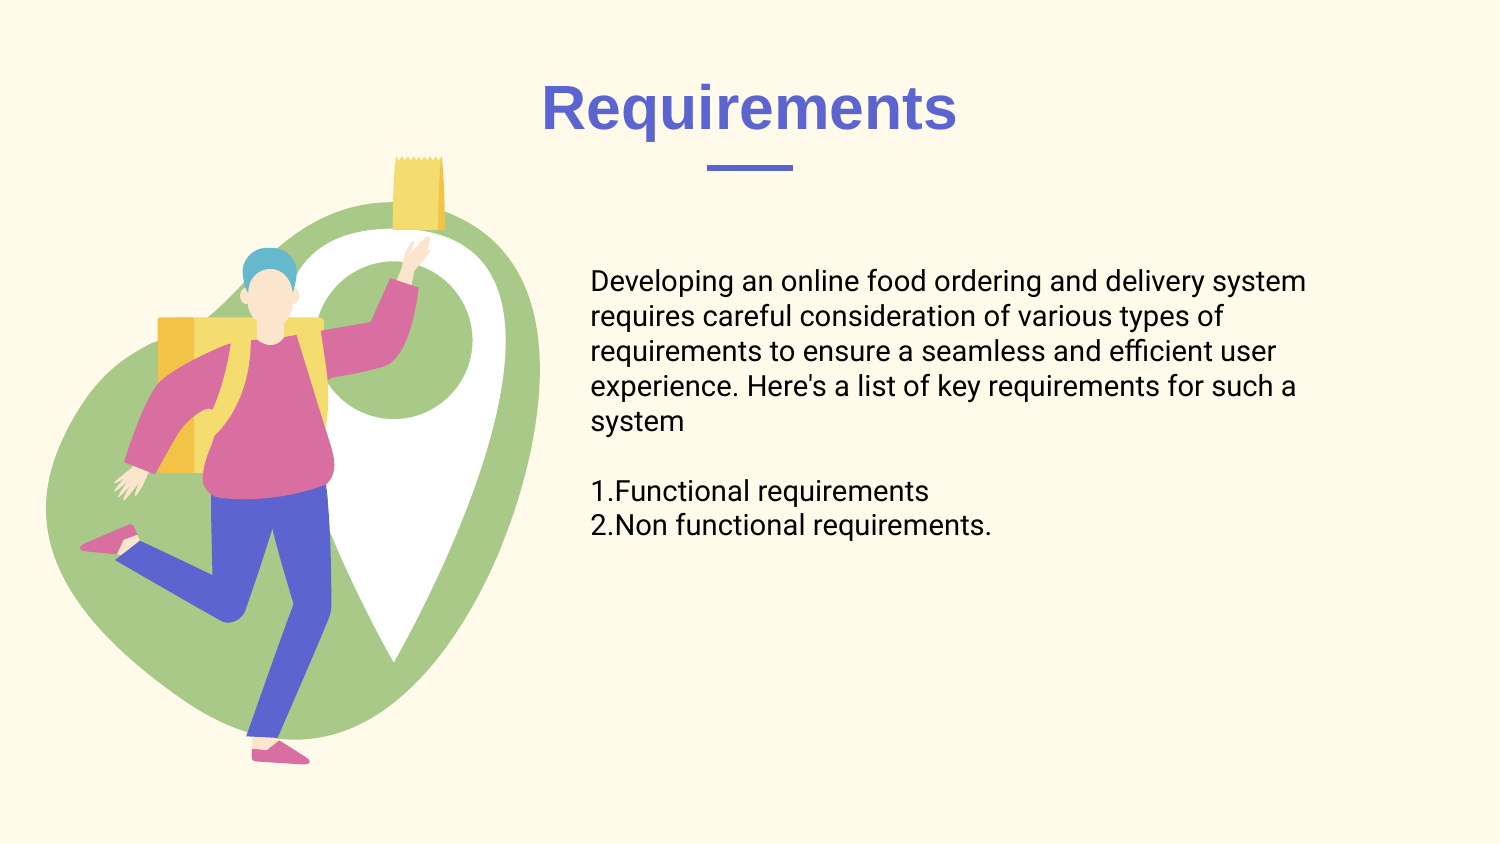

# Requirements

Developing an online food ordering and delivery system requires careful consideration of various types of requirements to ensure a seamless and efficient user experience. Here's a list of key requirements for such a system

1.Functional requirements
2.Non functional requirements.